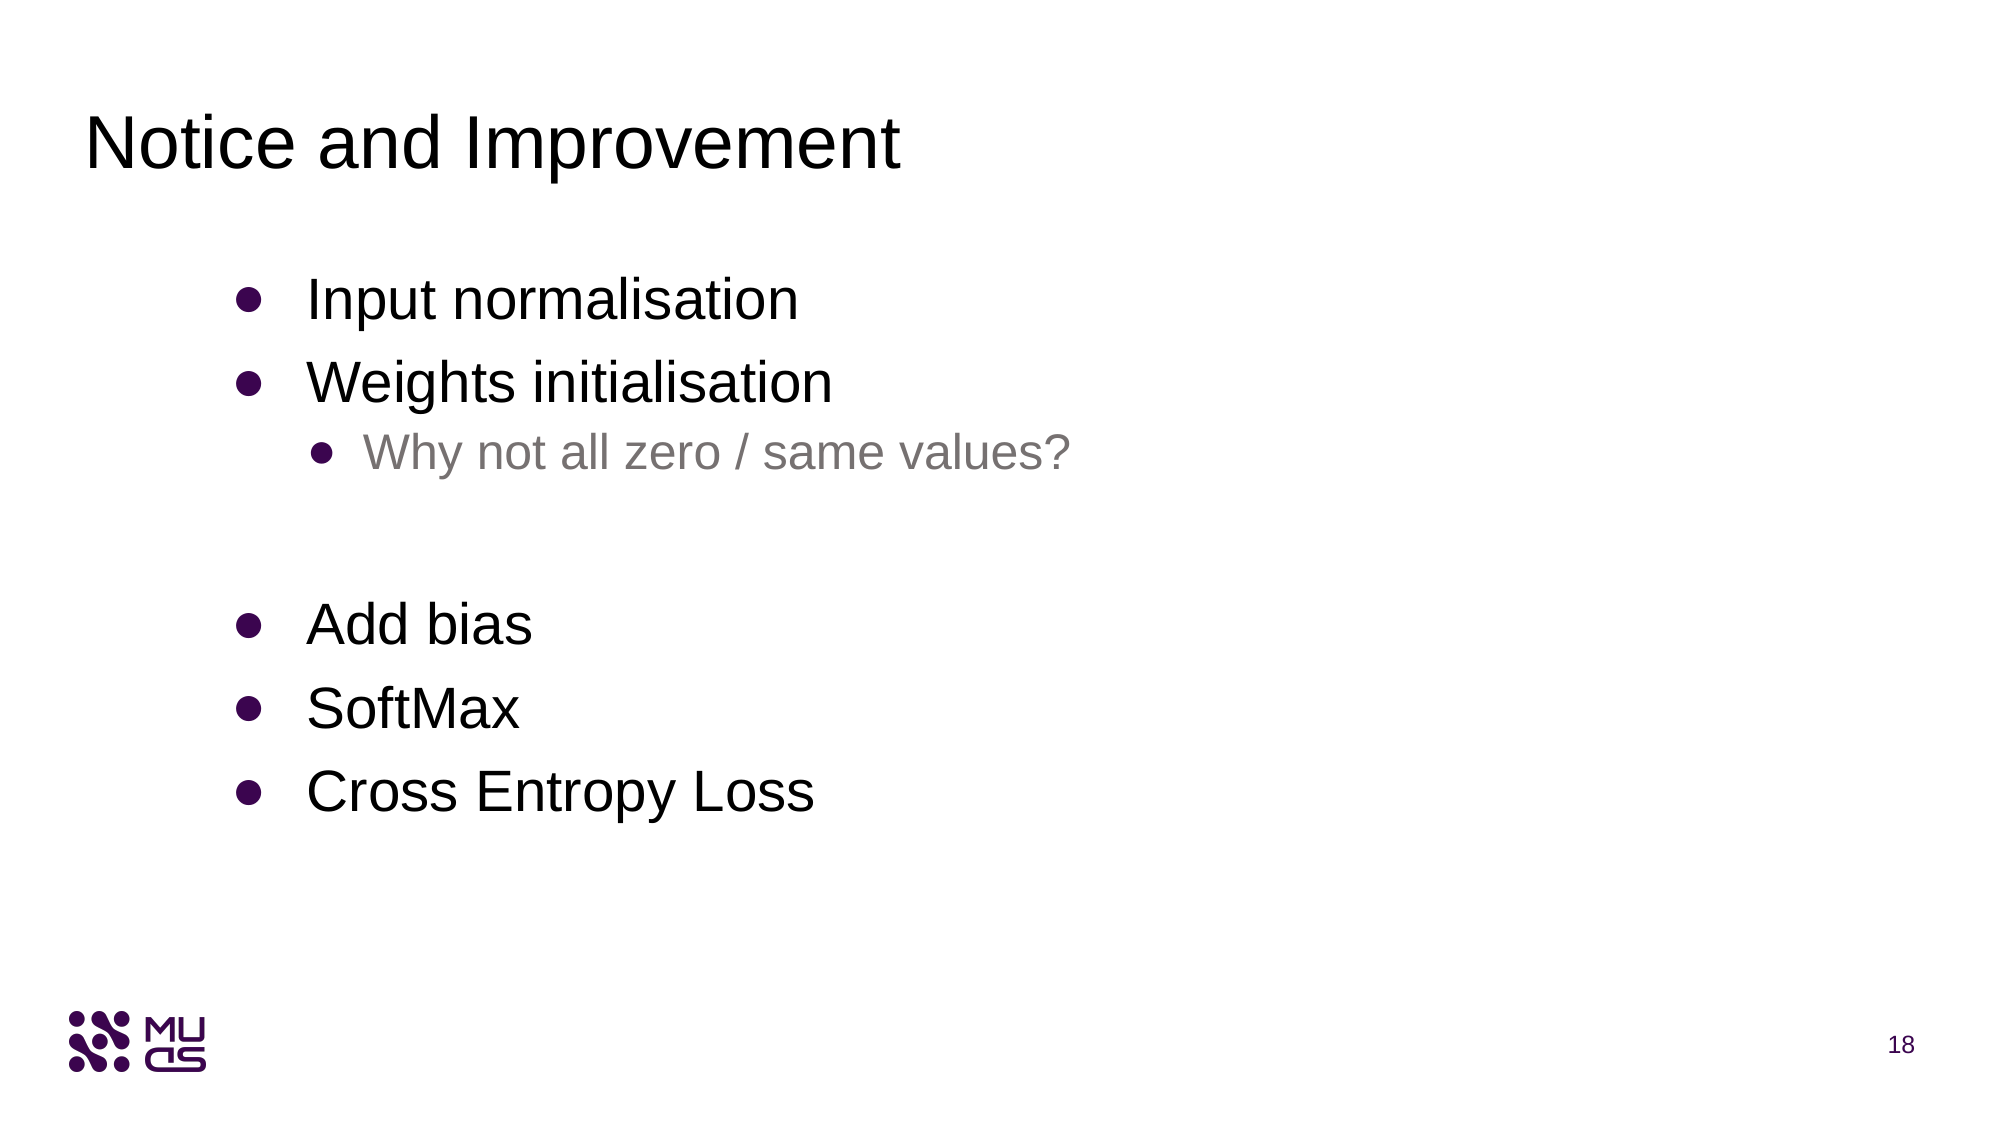

# Notice and Improvement
Input normalisation
Weights initialisation
Why not all zero / same values?
Add bias
SoftMax
Cross Entropy Loss
18